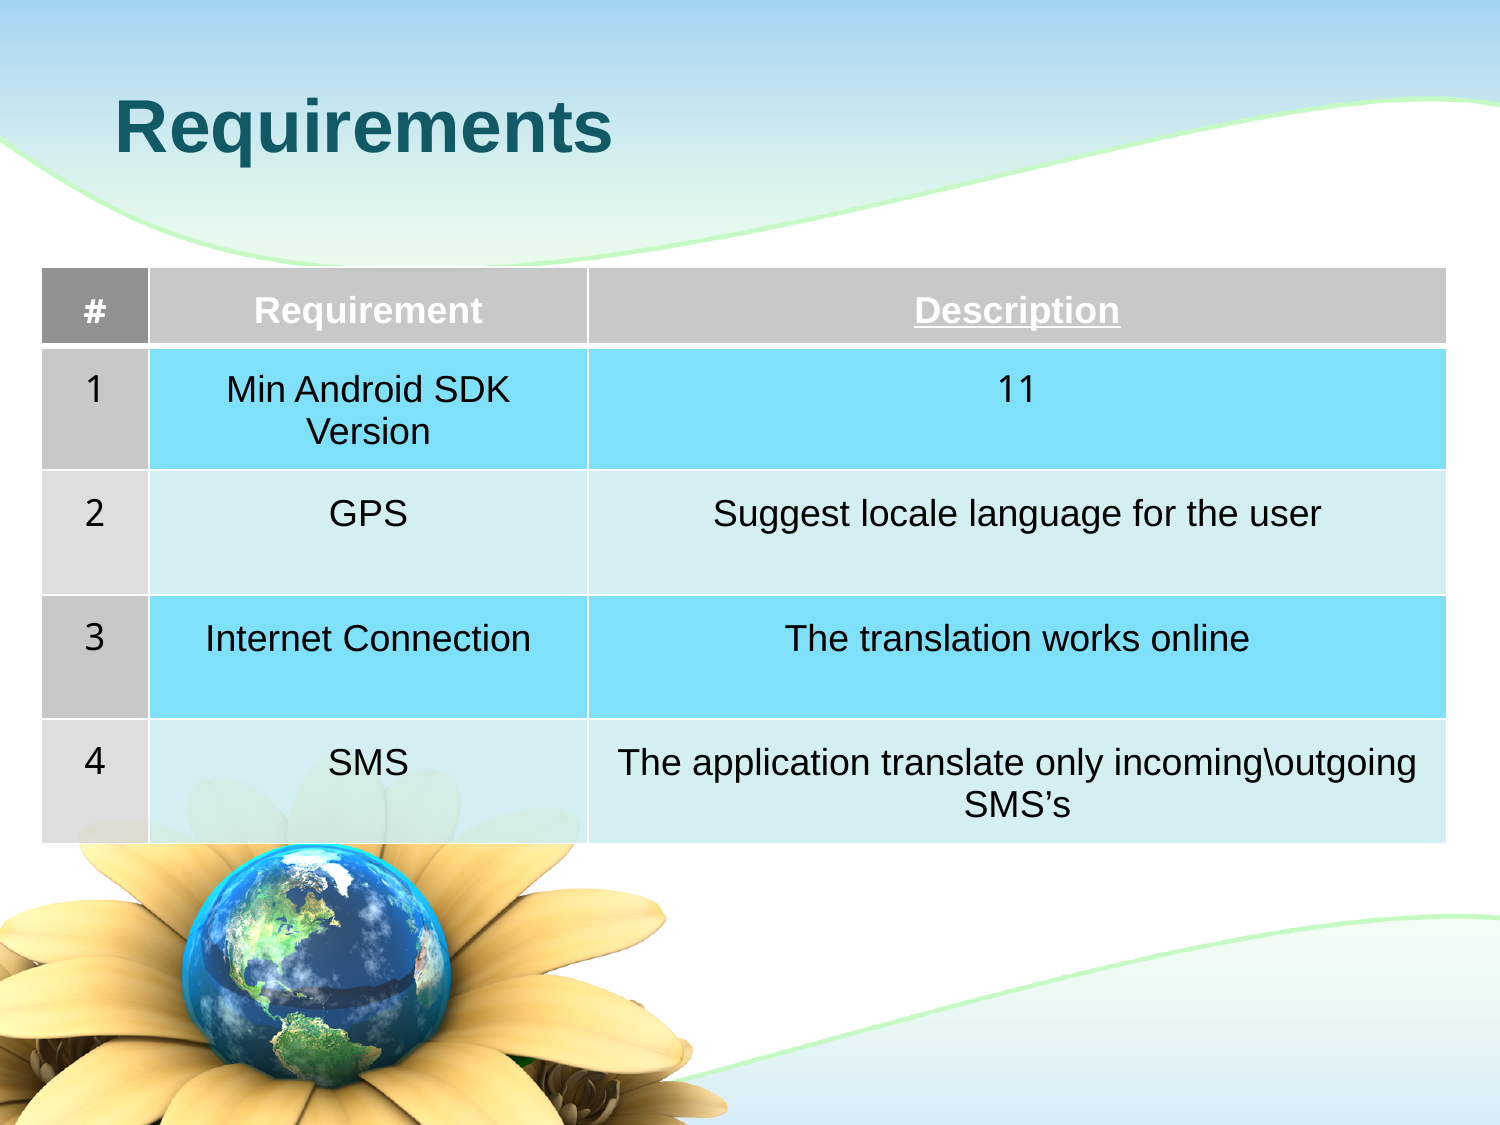

# Requirements
| # | Requirement | Description |
| --- | --- | --- |
| 1 | Min Android SDK Version | 11 |
| 2 | GPS | Suggest locale language for the user |
| 3 | Internet Connection | The translation works online |
| 4 | SMS | The application translate only incoming\outgoing SMS’s |